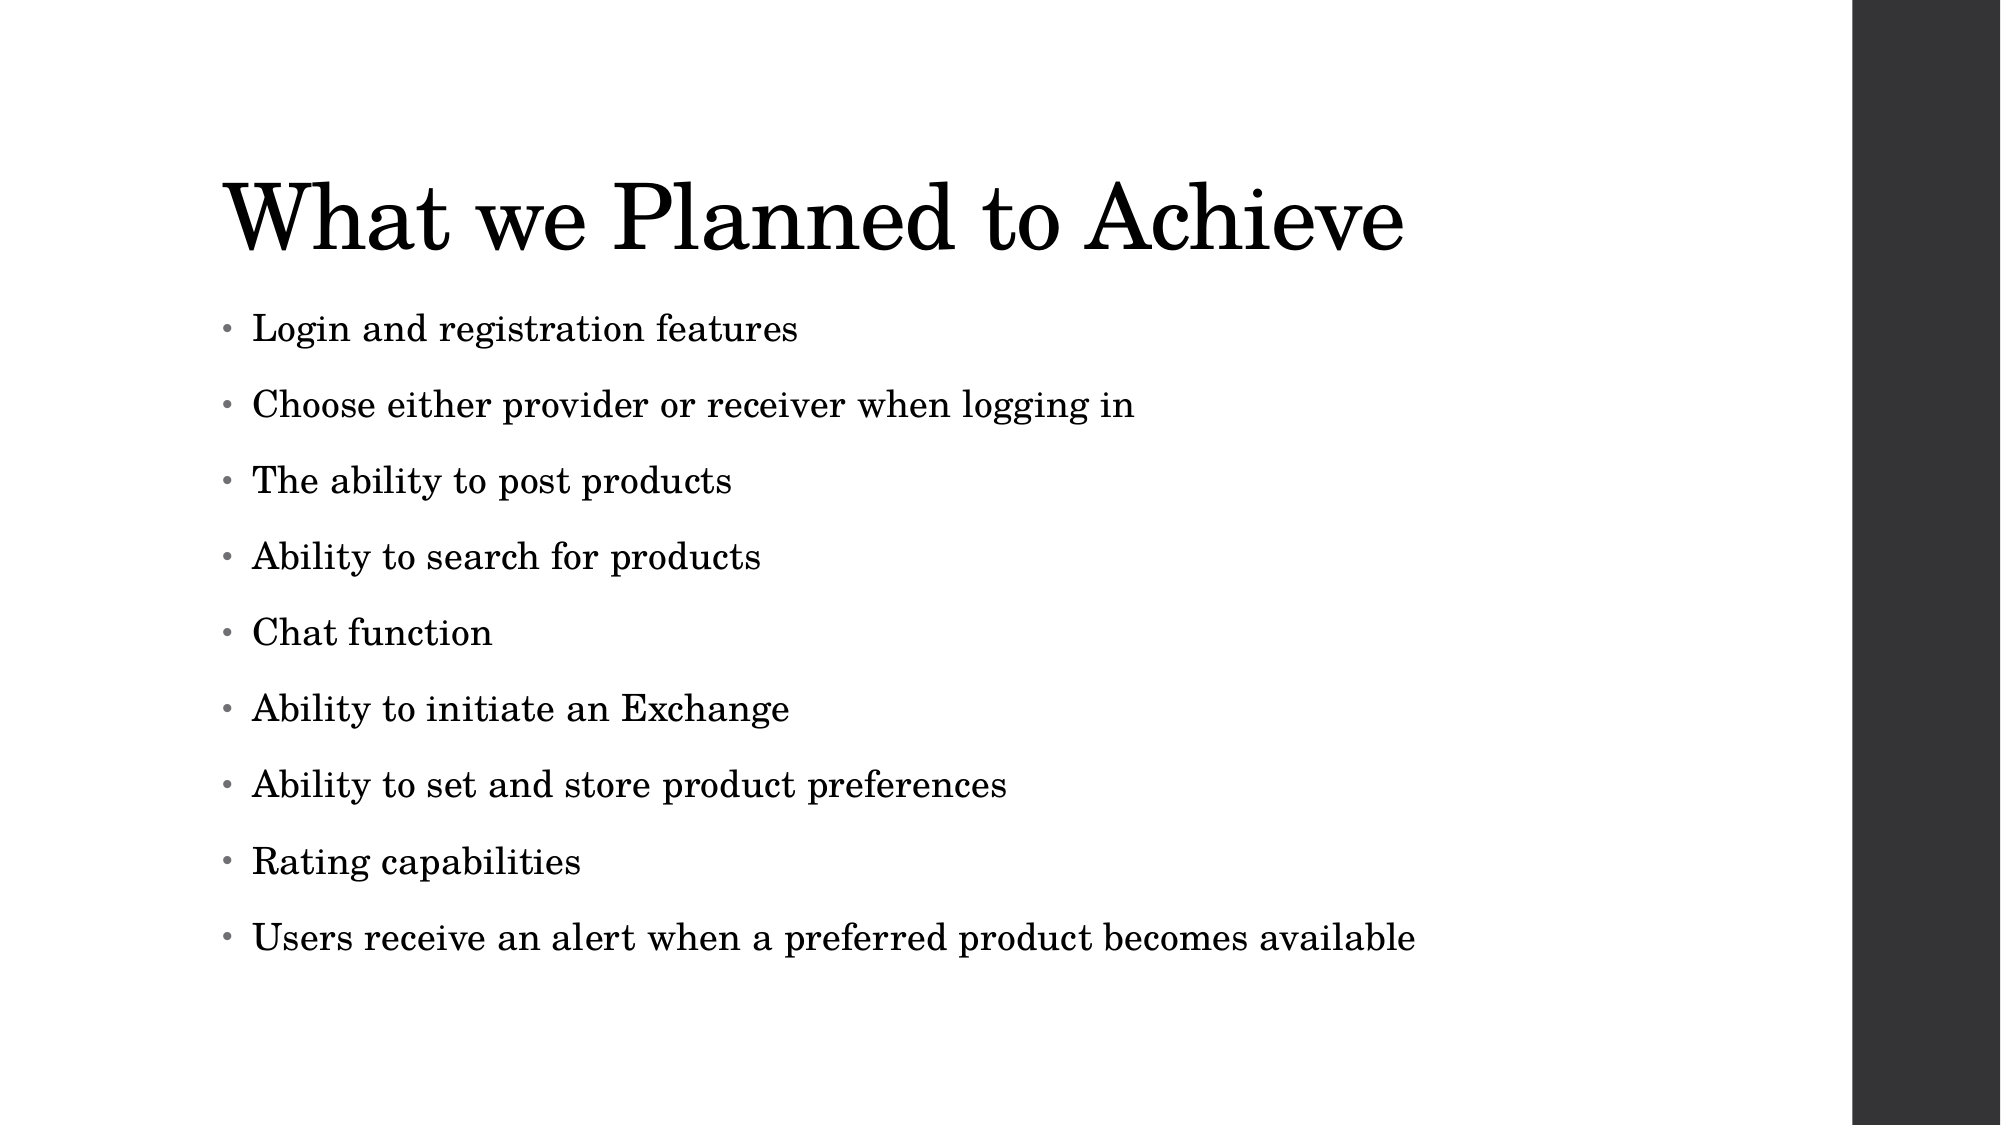

# What we Planned to Achieve
Login and registration features
Choose either provider or receiver when logging in
The ability to post products
Ability to search for products
Chat function
Ability to initiate an Exchange
Ability to set and store product preferences
Rating capabilities
Users receive an alert when a preferred product becomes available